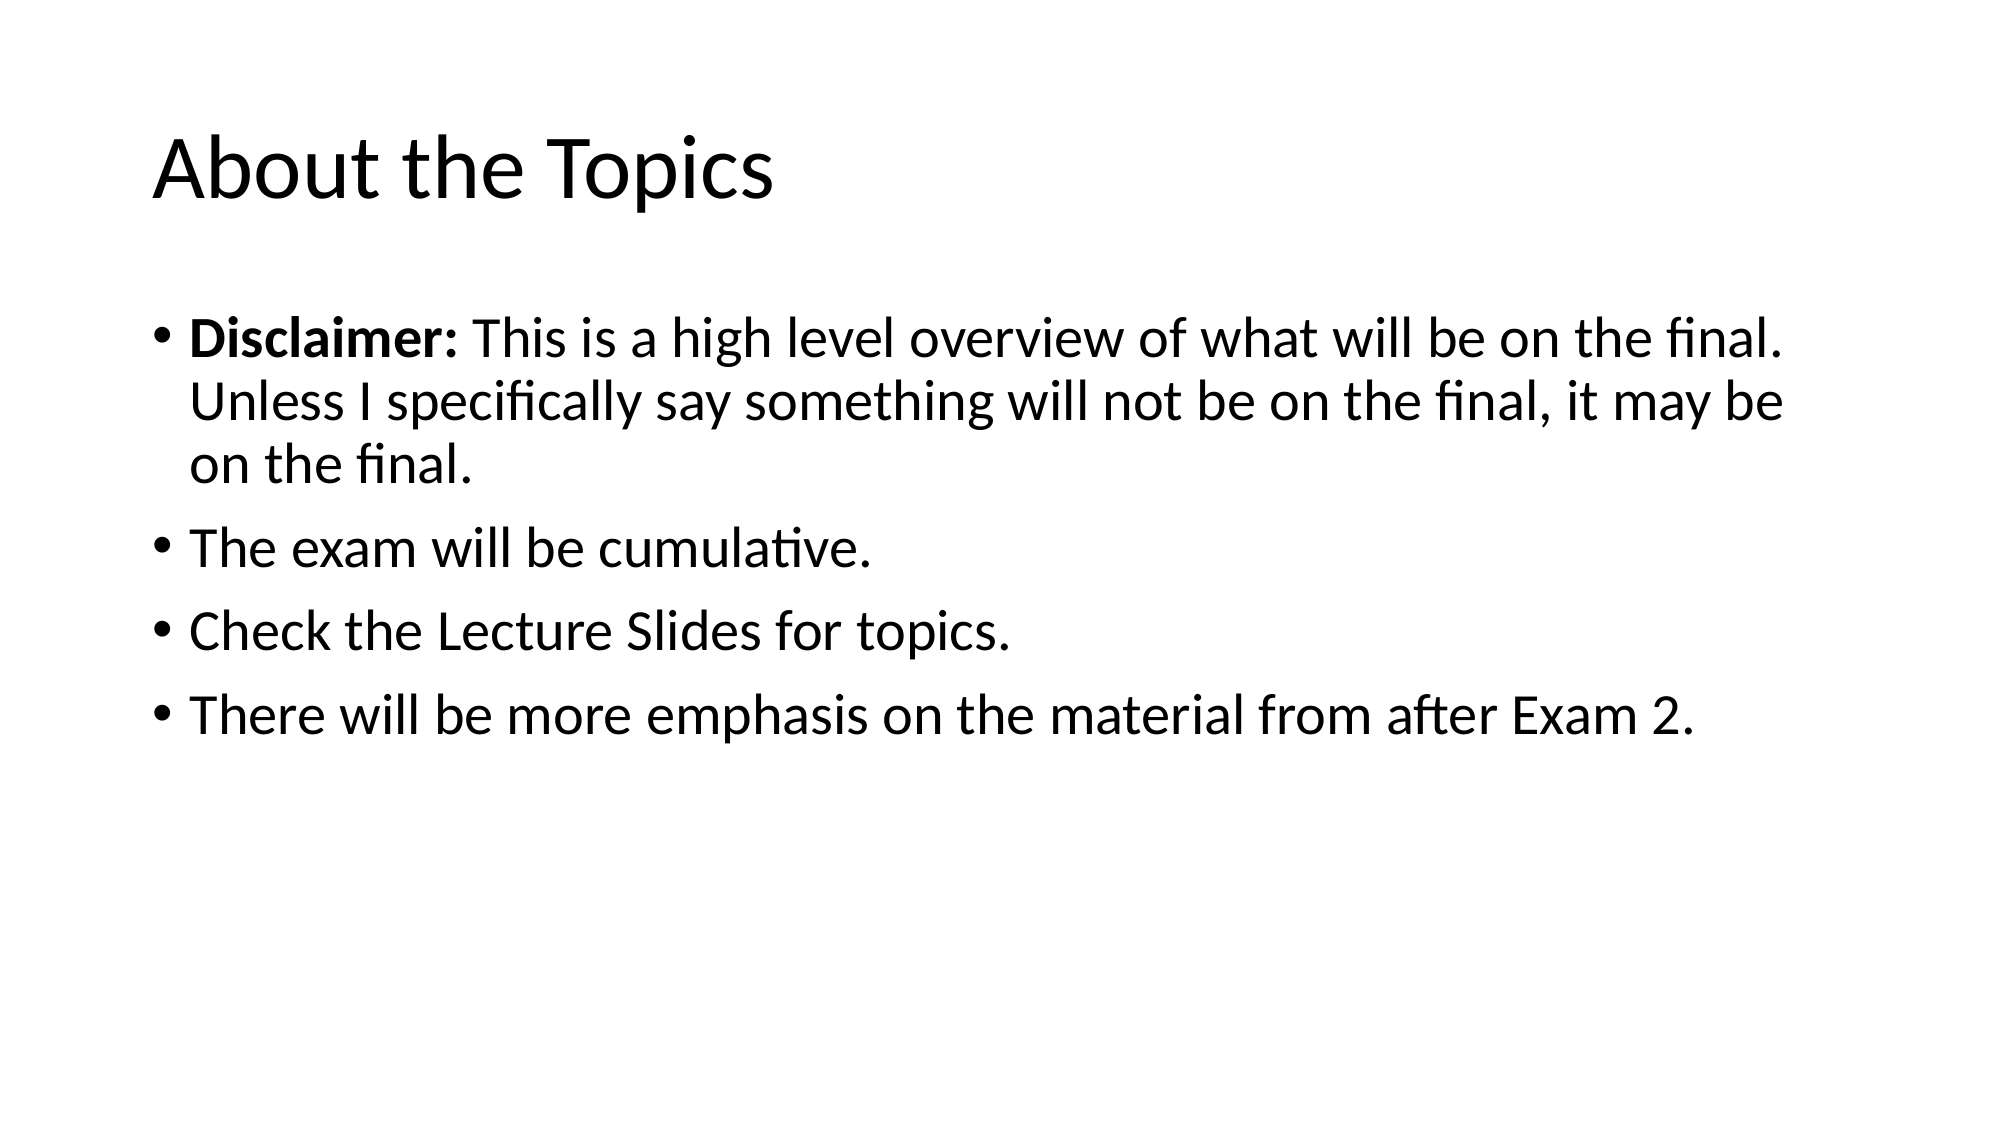

# About the Topics
Disclaimer: This is a high level overview of what will be on the final. Unless I specifically say something will not be on the final, it may be on the final.
The exam will be cumulative.
Check the Lecture Slides for topics.
There will be more emphasis on the material from after Exam 2.